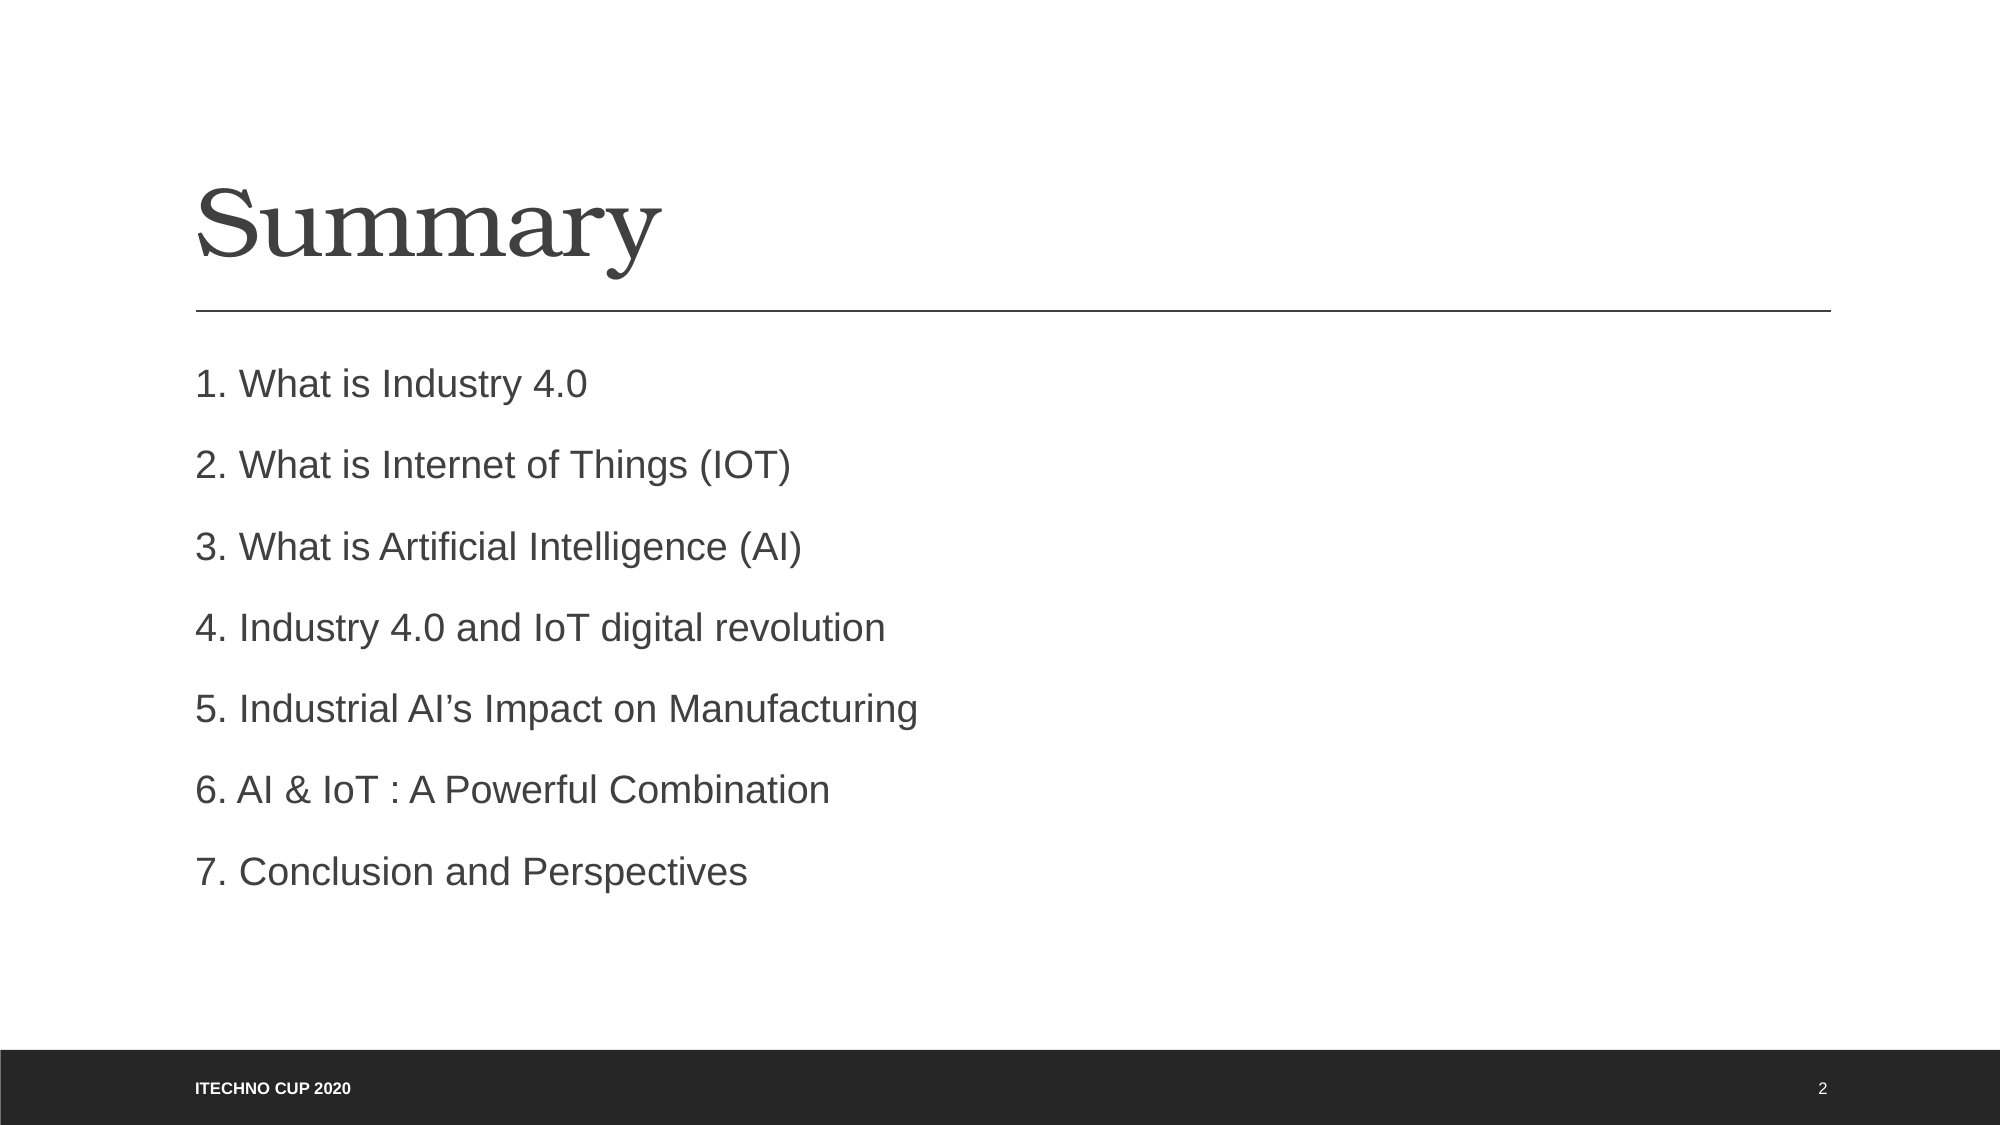

# Summary
1. What is Industry 4.0
2. What is Internet of Things (IOT)
3. What is Artificial Intelligence (AI)
4. Industry 4.0 and IoT digital revolution
5. Industrial AI’s Impact on Manufacturing
6. AI & IoT : A Powerful Combination
7. Conclusion and Perspectives
ITechno Cup 2020
2